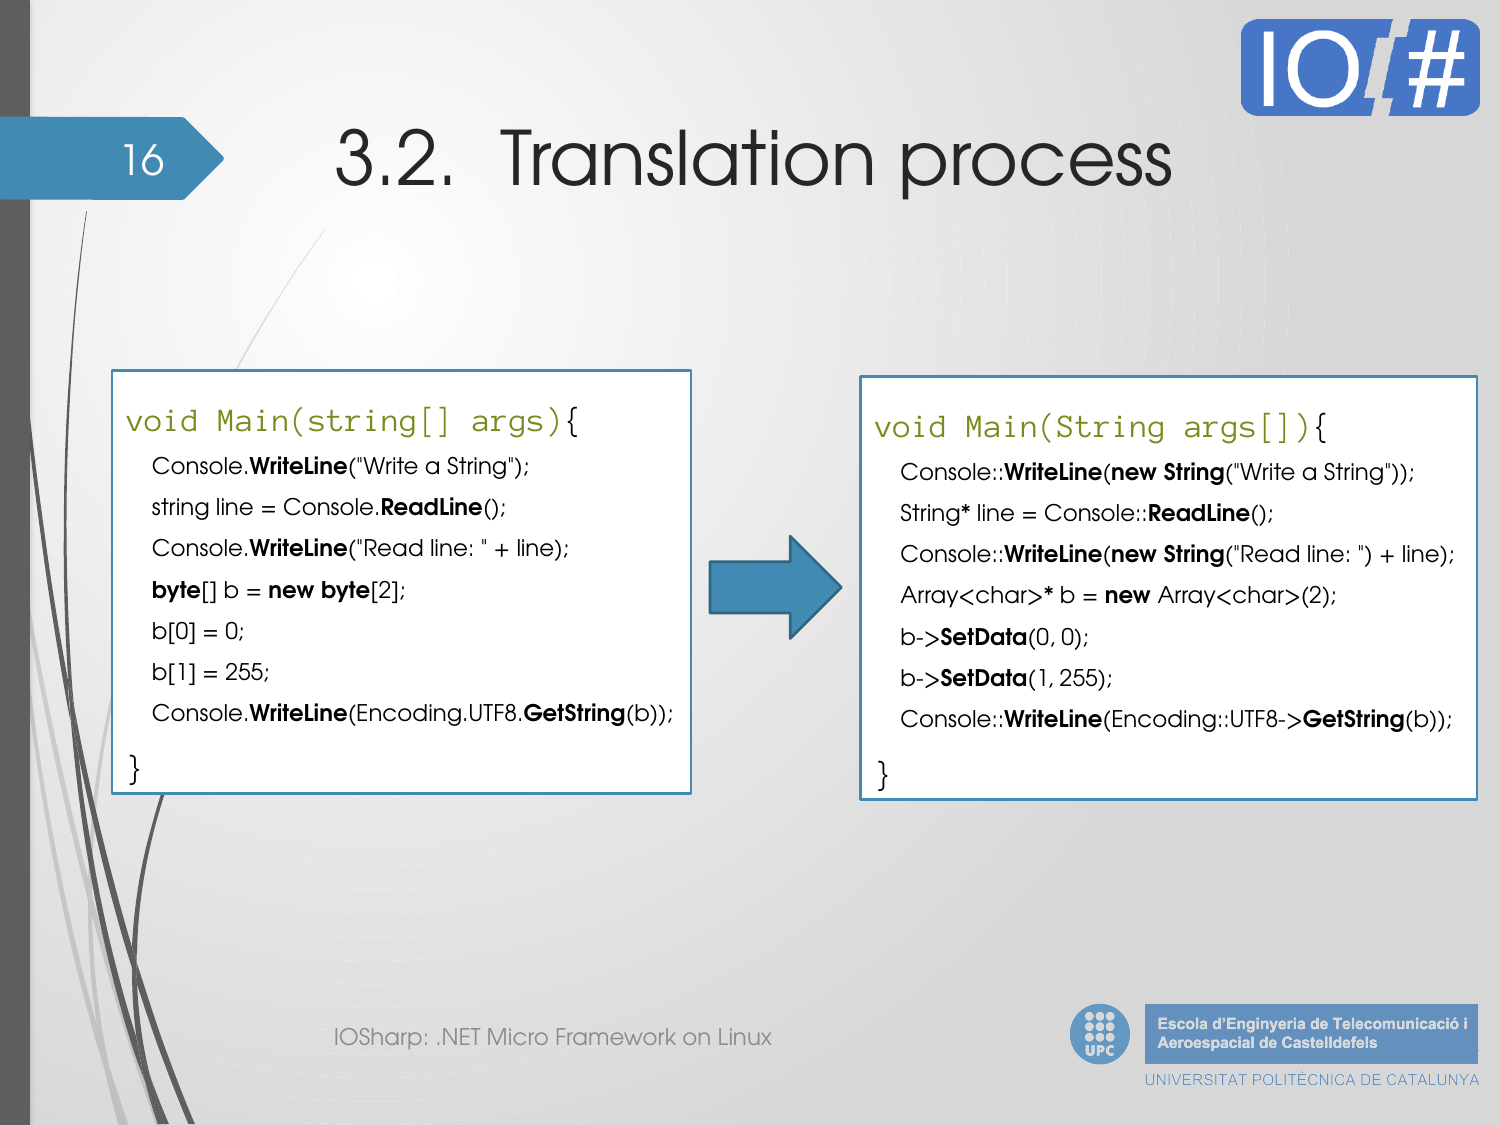

# 3.2.  Translation process
16
void Main(string[] args){
  Console.WriteLine("Write a String");
  string line = Console.ReadLine();
  Console.WriteLine("Read line: " + line);
  byte[] b = new byte[2];
  b[0] = 0;
  b[1] = 255;
  Console.WriteLine(Encoding.UTF8.GetString(b));
}
void Main(String args[]){
  Console::WriteLine(new String("Write a String"));
  String* line = Console::ReadLine();
  Console::WriteLine(new String("Read line: ") + line);
  Array<char>* b = new Array<char>(2);
  b->SetData(0, 0);
  b->SetData(1, 255);
  Console::WriteLine(Encoding::UTF8->GetString(b));
}

IOSharp: .NET Micro Framework on Linux